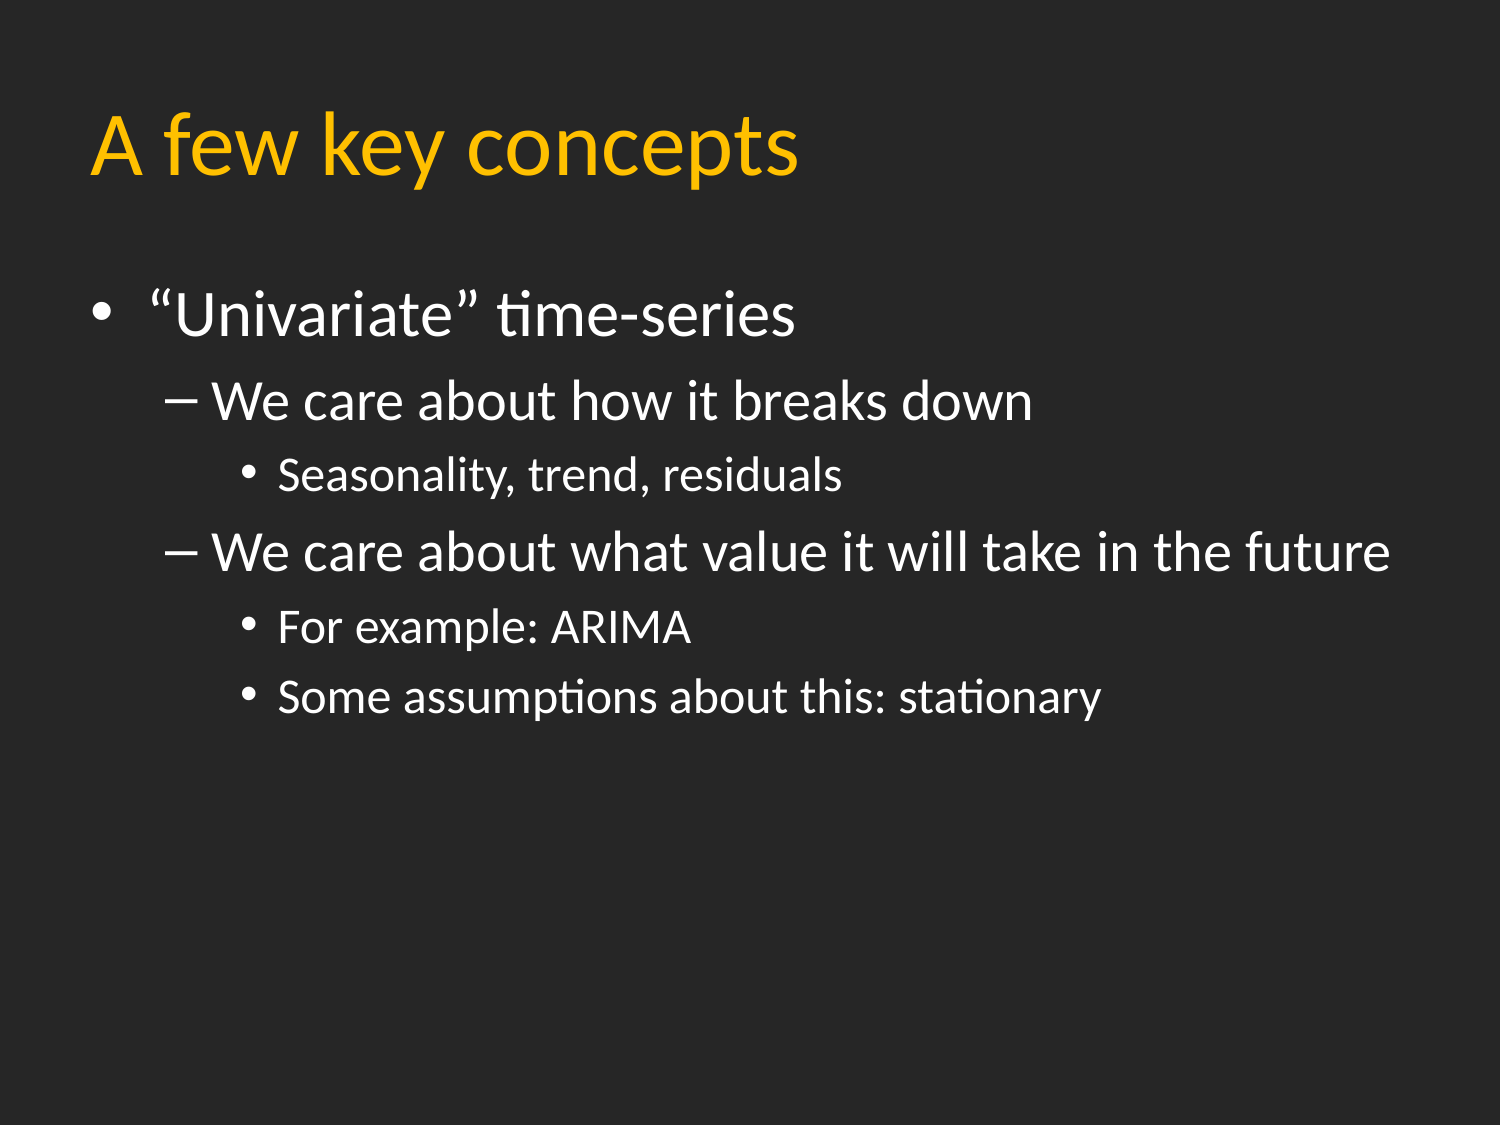

# A few key concepts
“Univariate” time-series
We care about how it breaks down
Seasonality, trend, residuals
We care about what value it will take in the future
For example: ARIMA
Some assumptions about this: stationary